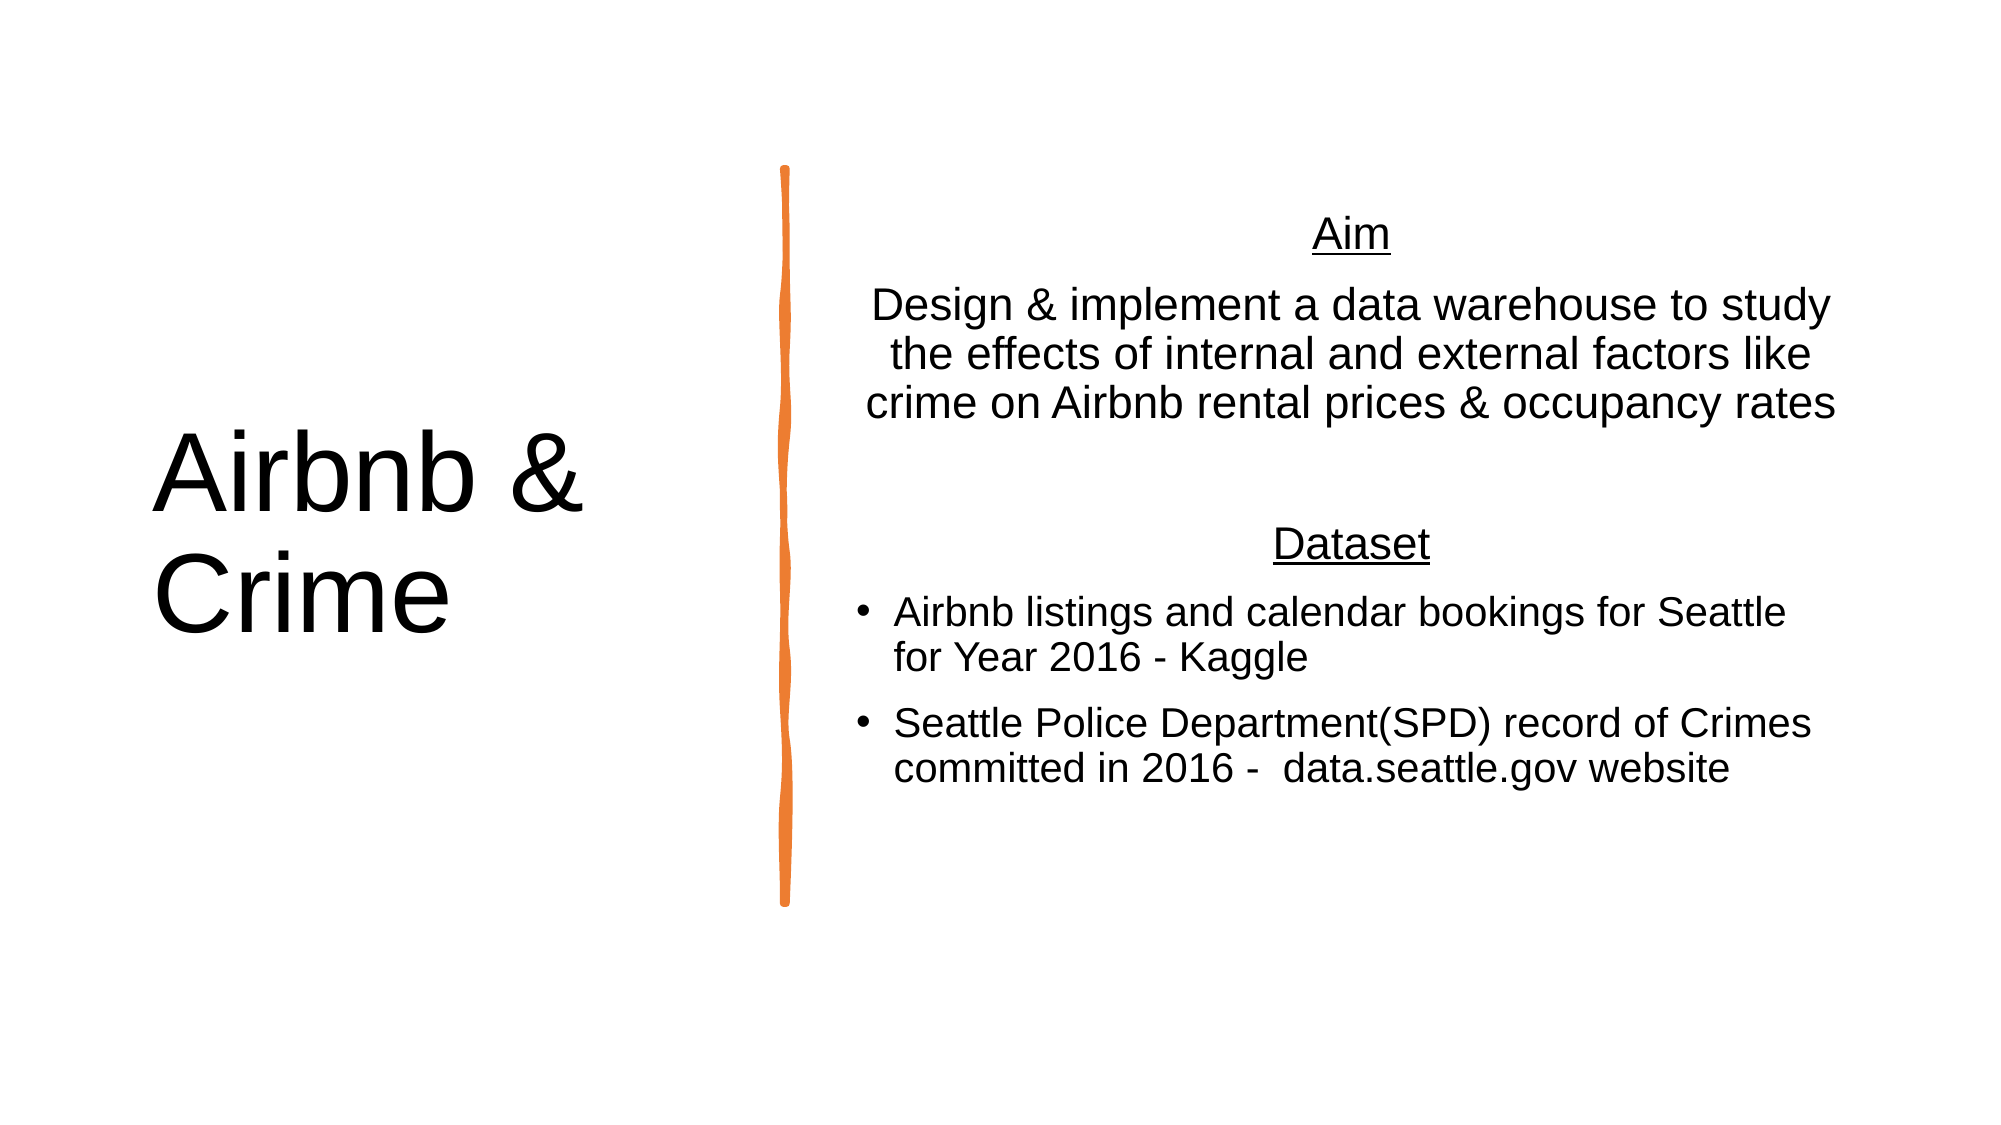

# Airbnb & Crime
Aim
Design & implement a data warehouse to study the effects of internal and external factors like crime on Airbnb rental prices & occupancy rates

Dataset
Airbnb listings and calendar bookings for Seattle for Year 2016 - Kaggle
Seattle Police Department(SPD) record of Crimes committed in 2016 -  data.seattle.gov website